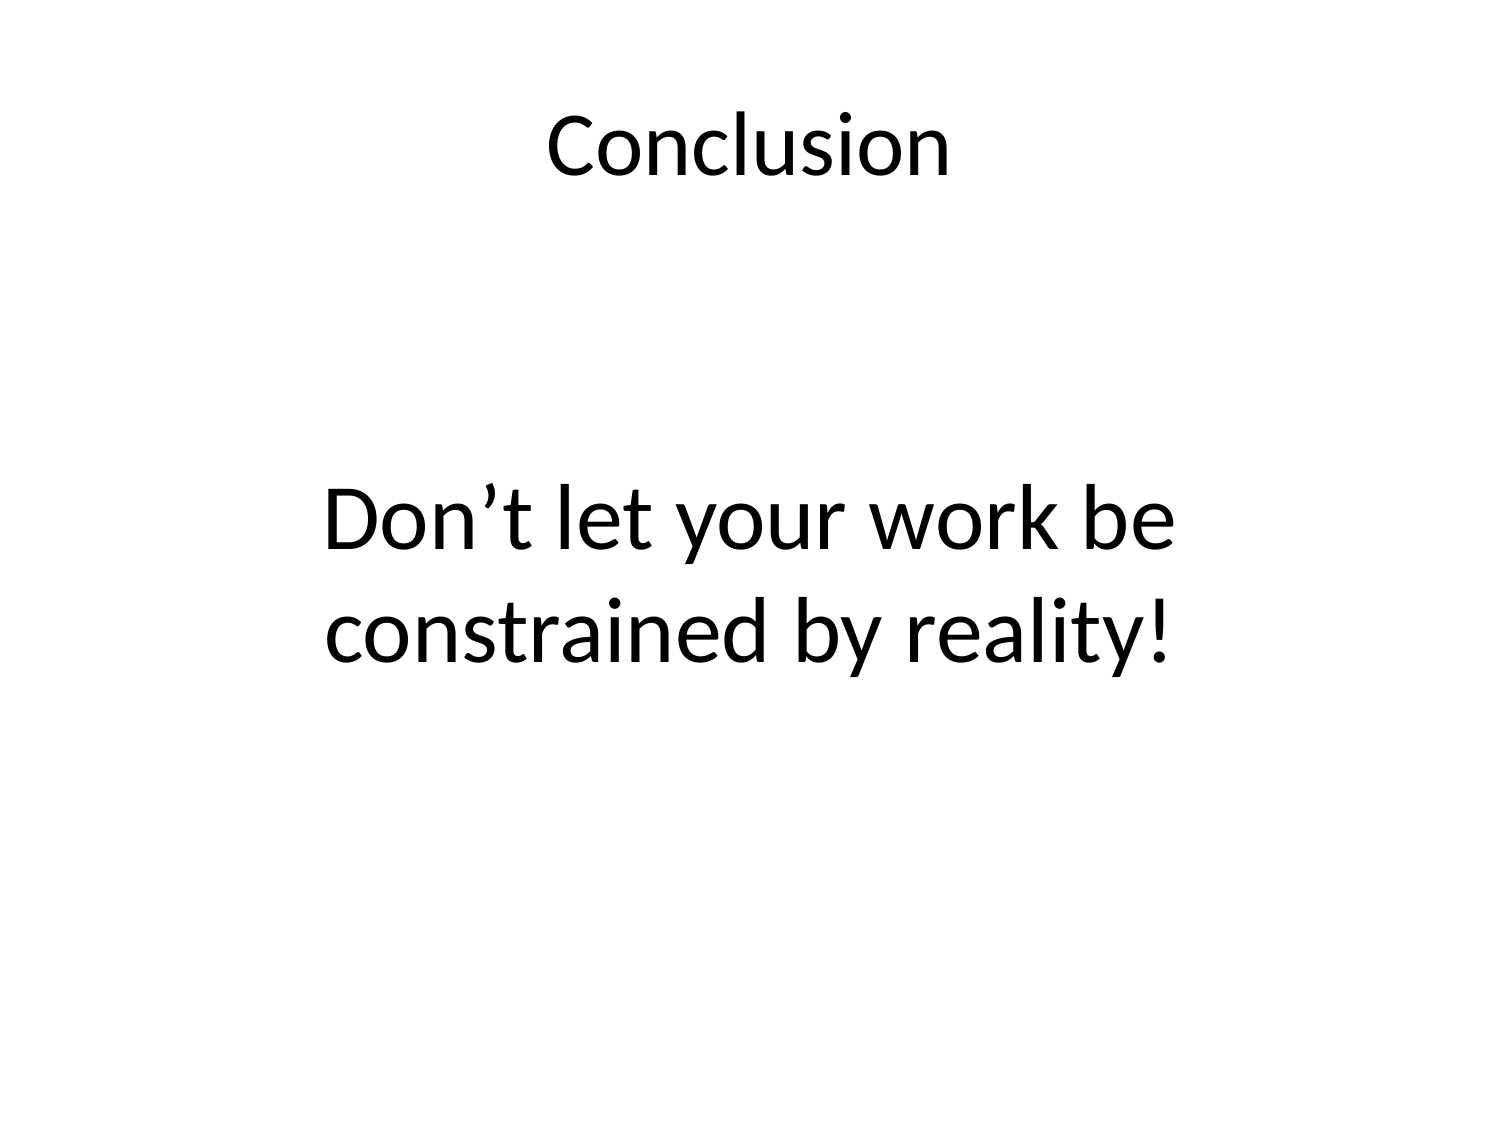

# Conclusion
Don’t let your work be constrained by reality!